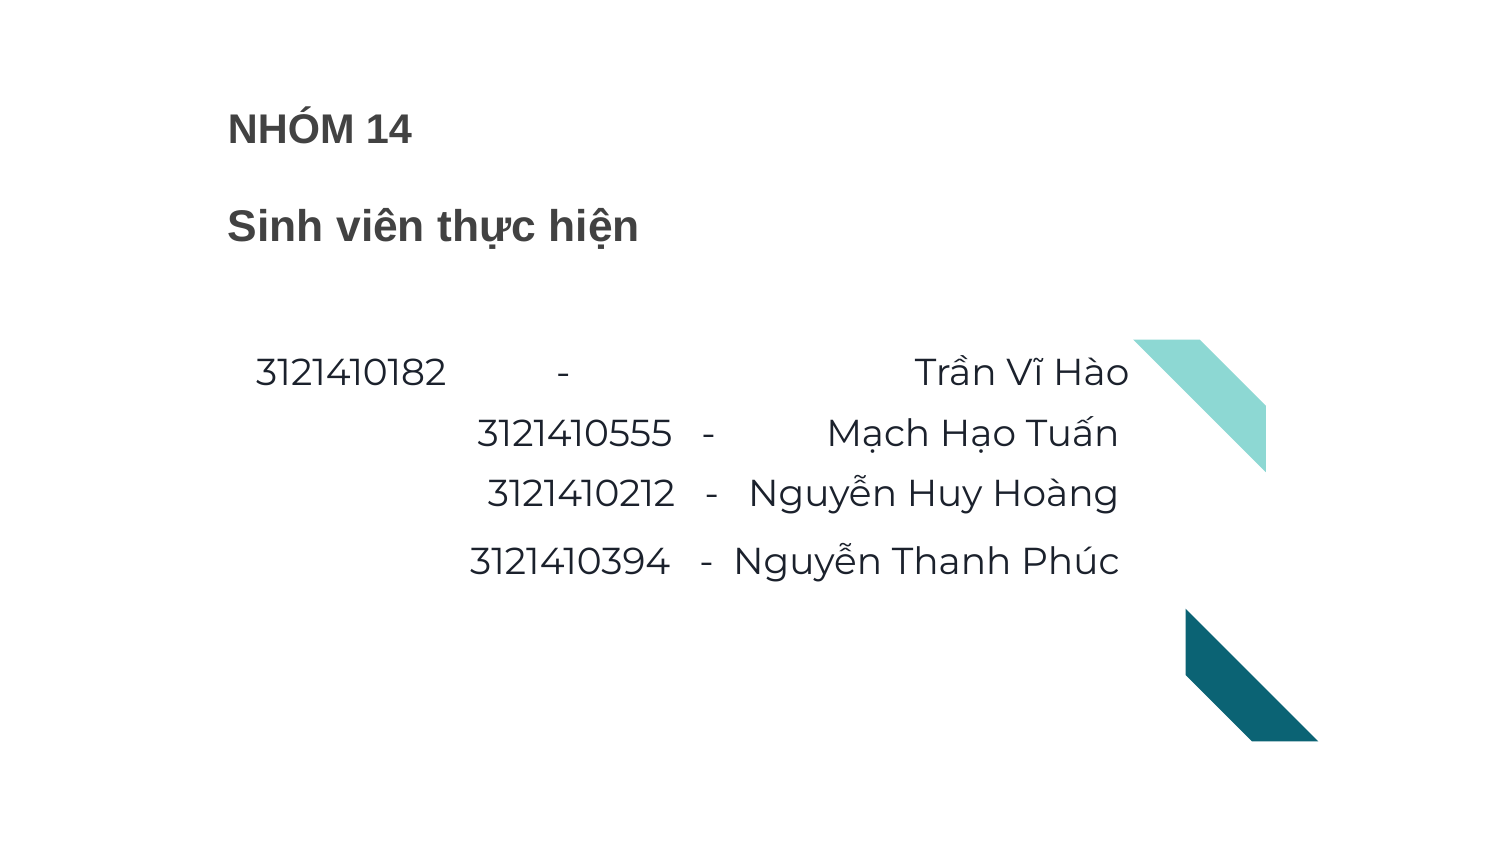

NHÓM 14
# Sinh viên thực hiện
3121410182	- 		      Trần Vĩ Hào
3121410555   -  	     Mạch Hạo Tuấn
3121410212   -   Nguyễn Huy Hoàng
3121410394   -  Nguyễn Thanh Phúc